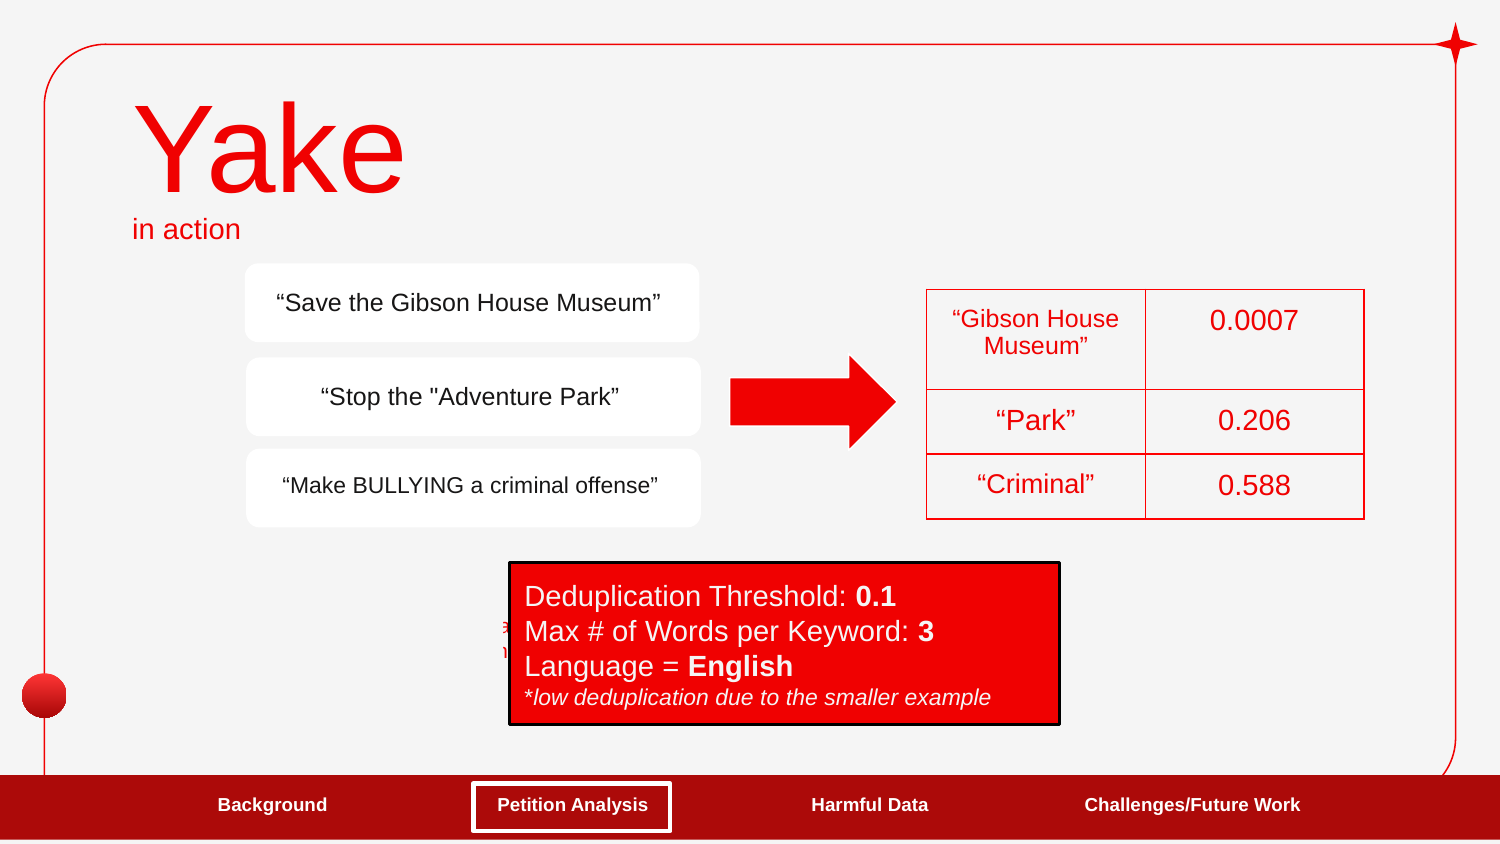

# Yake
in action

“Save the Gibson House Museum”
| “Gibson House Museum” | 0.0007 |
| --- | --- |
| “Park” | 0.206 |
| “Criminal” | 0.588 |

“Stop the "Adventure Park”

“Make BULLYING a criminal offense”
Deduplication Threshold: 0.1
Max # of Words per Keyword: 3
Language = English
*low deduplication due to the smaller example

Petition Analysis
Background
Harmful Data
Challenges/Future Work